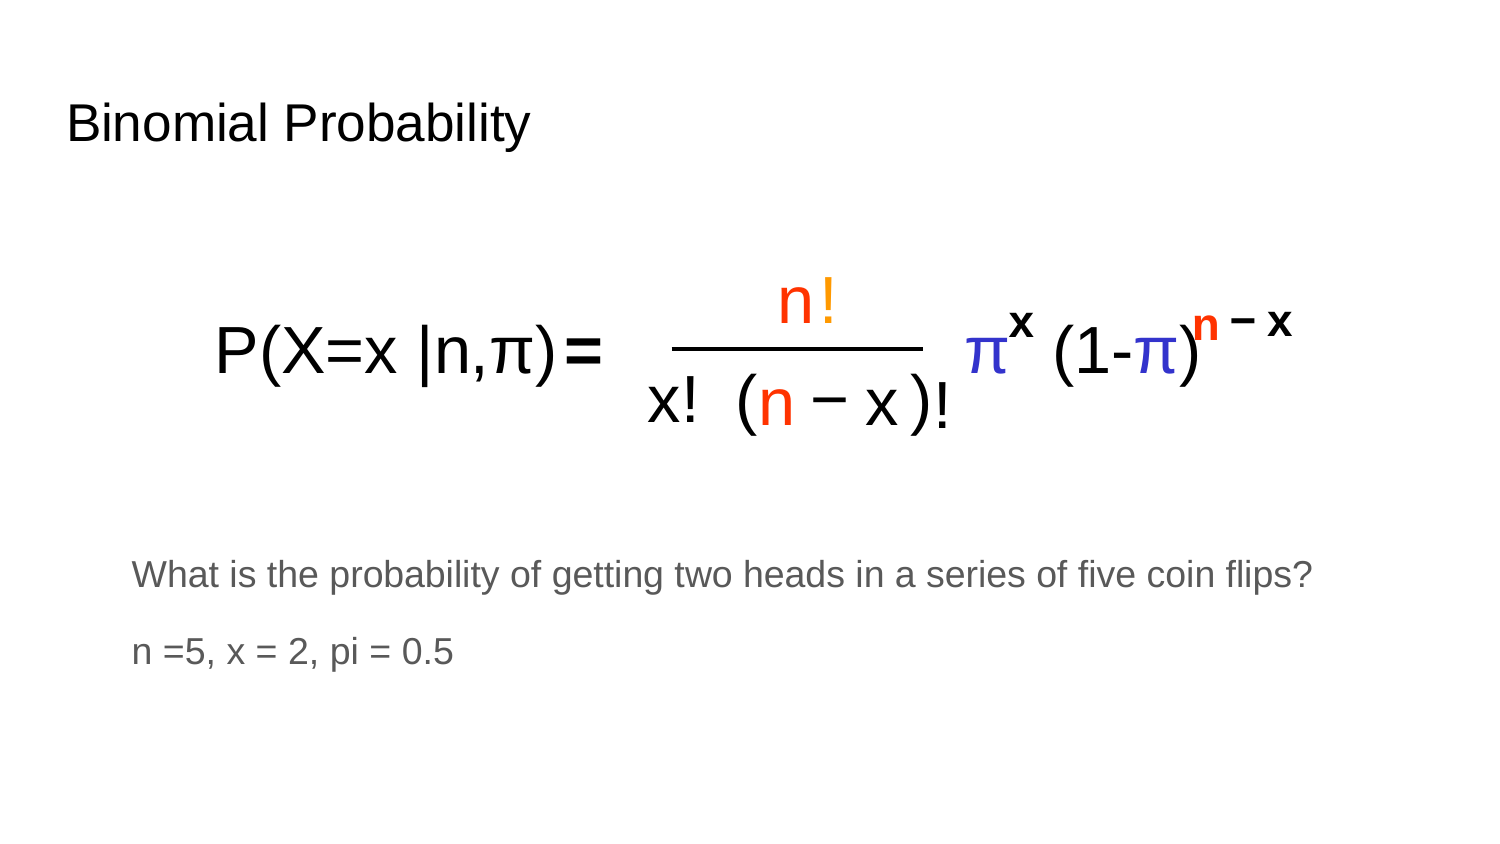

# Binomial Probability
n
!
−
x
x
n
P(X=x |n,π)
=
π
(1-π)
x!
(
−
)
n
x
!
What is the probability of getting two heads in a series of five coin flips?
n =5, x = 2, pi = 0.5